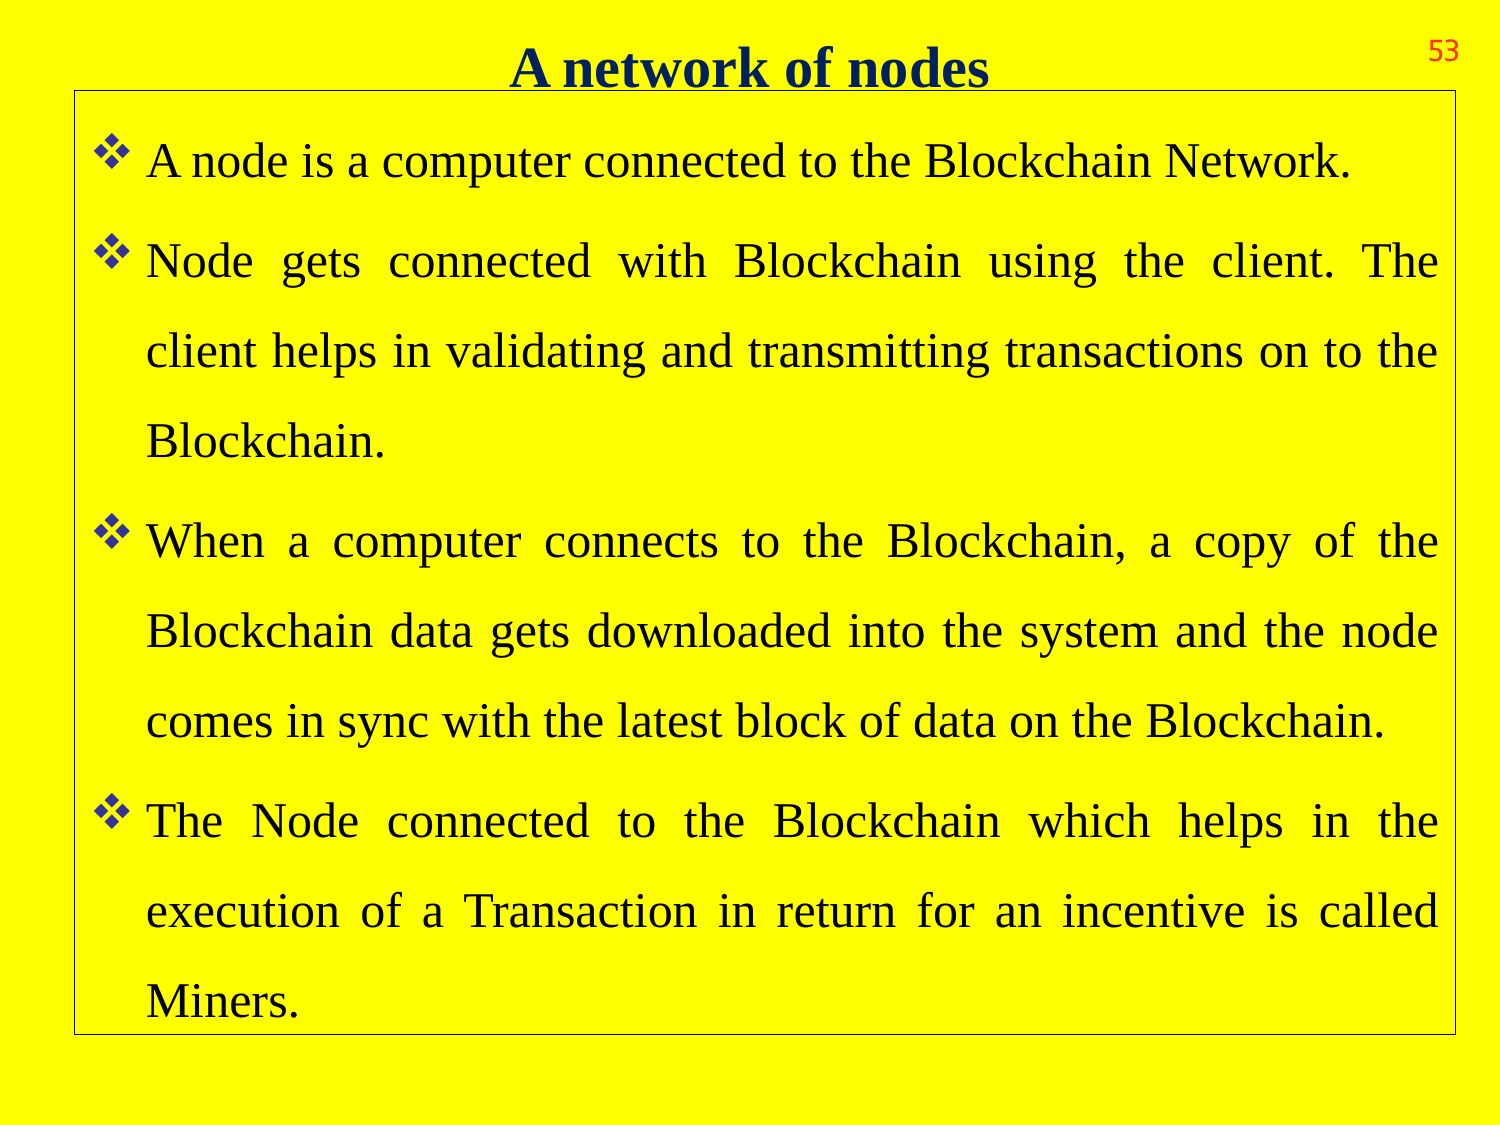

# A network of nodes
53
A node is a computer connected to the Blockchain Network.
Node gets connected with Blockchain using the client. The client helps in validating and transmitting transactions on to the Blockchain.
When a computer connects to the Blockchain, a copy of the Blockchain data gets downloaded into the system and the node comes in sync with the latest block of data on the Blockchain.
The Node connected to the Blockchain which helps in the execution of a Transaction in return for an incentive is called Miners.